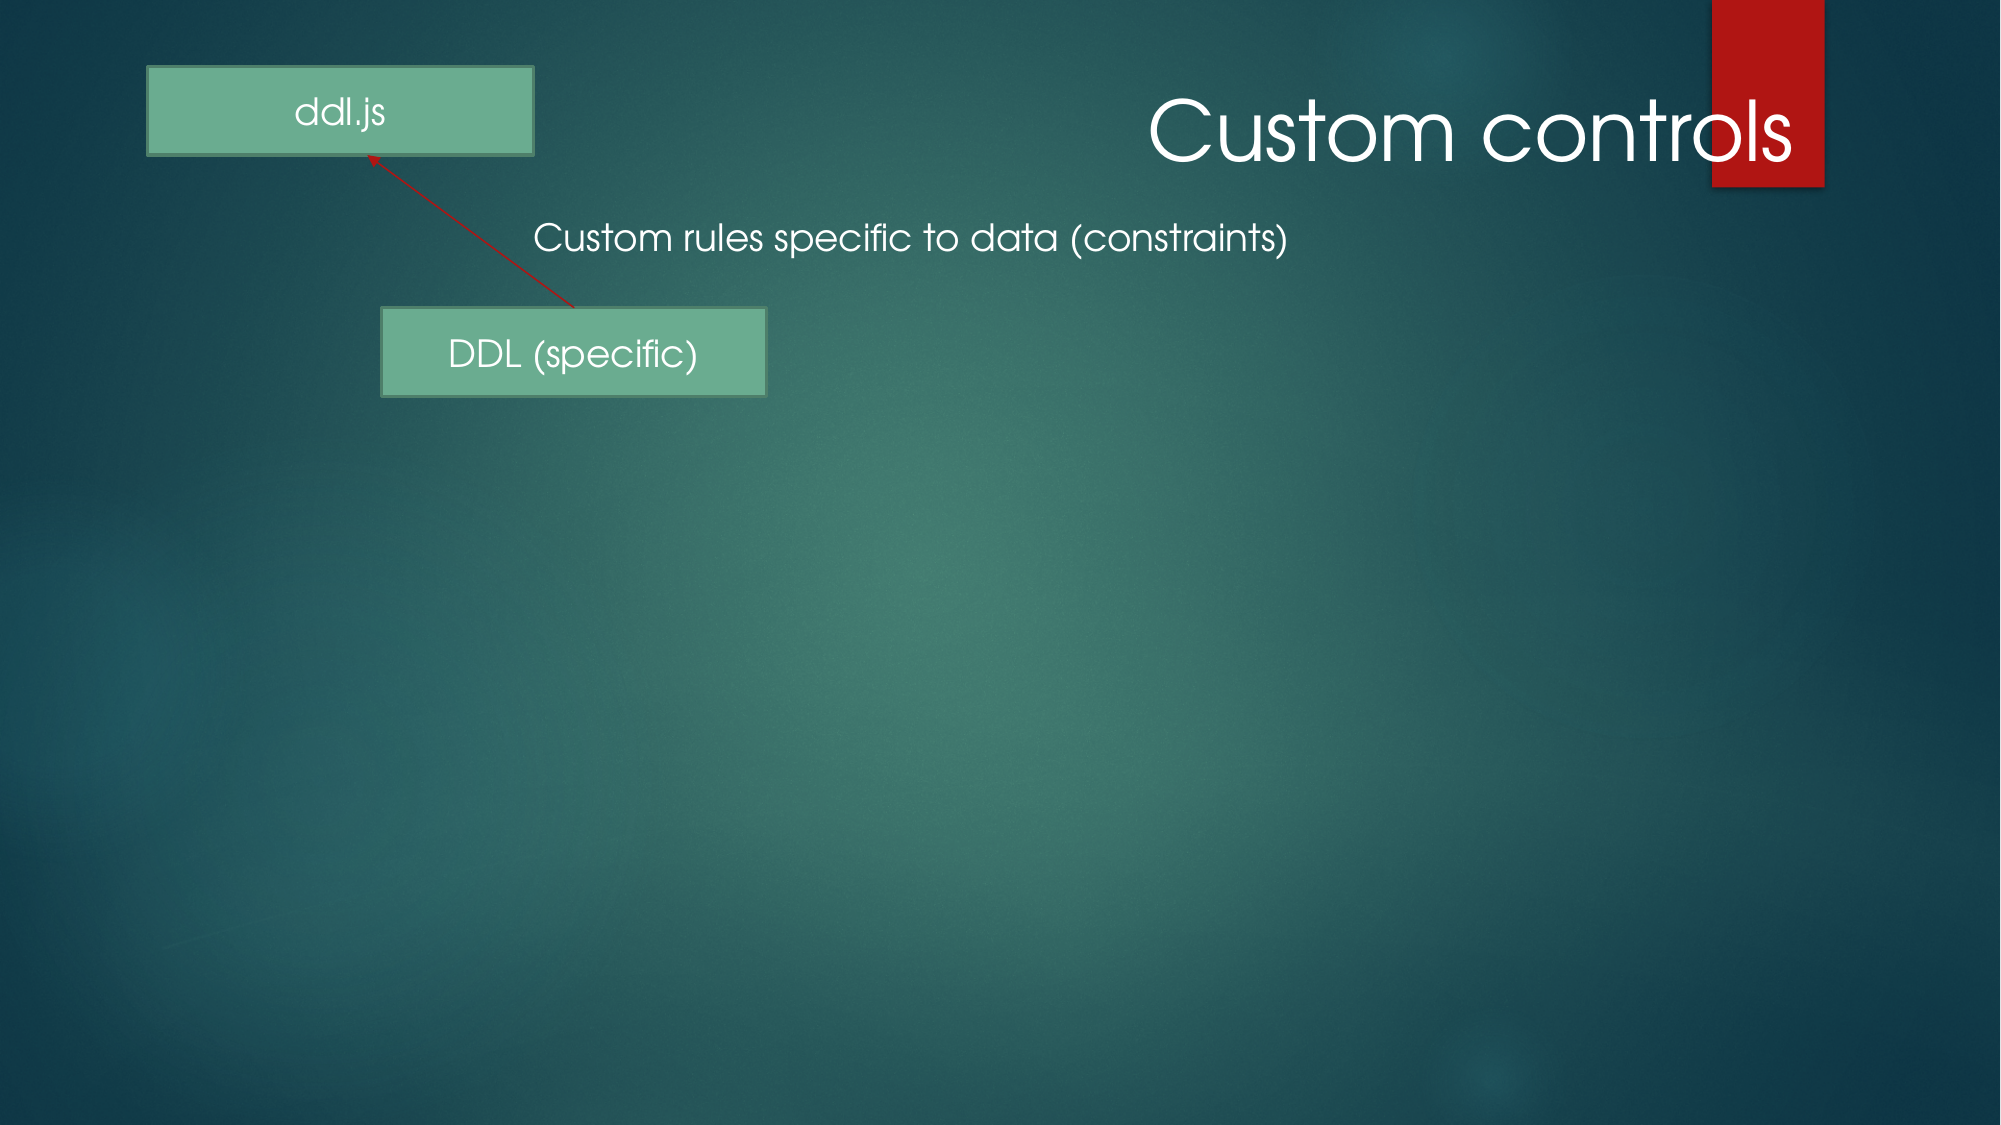

ddl.js
Custom controls
Custom rules specific to data (constraints)
DDL (specific)